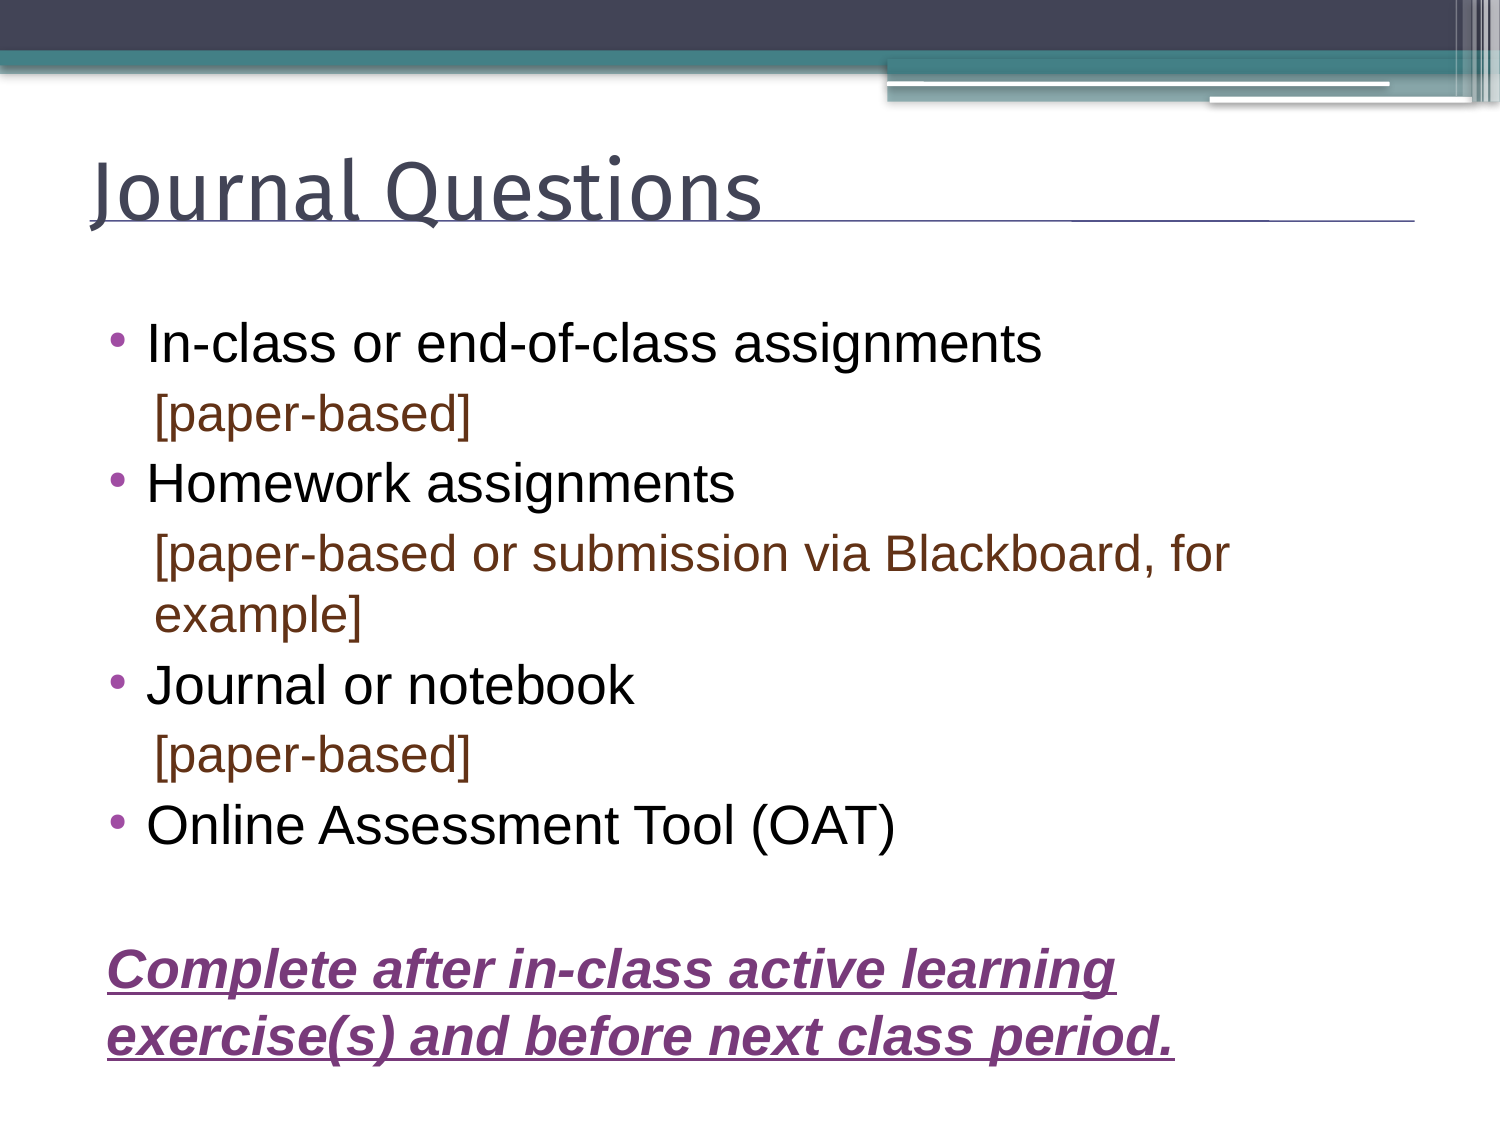

# Journal Questions
In-class or end-of-class assignments
[paper-based]
Homework assignments
[paper-based or submission via Blackboard, for example]
Journal or notebook
[paper-based]
Online Assessment Tool (OAT)

Complete after in-class active learning exercise(s) and before next class period.